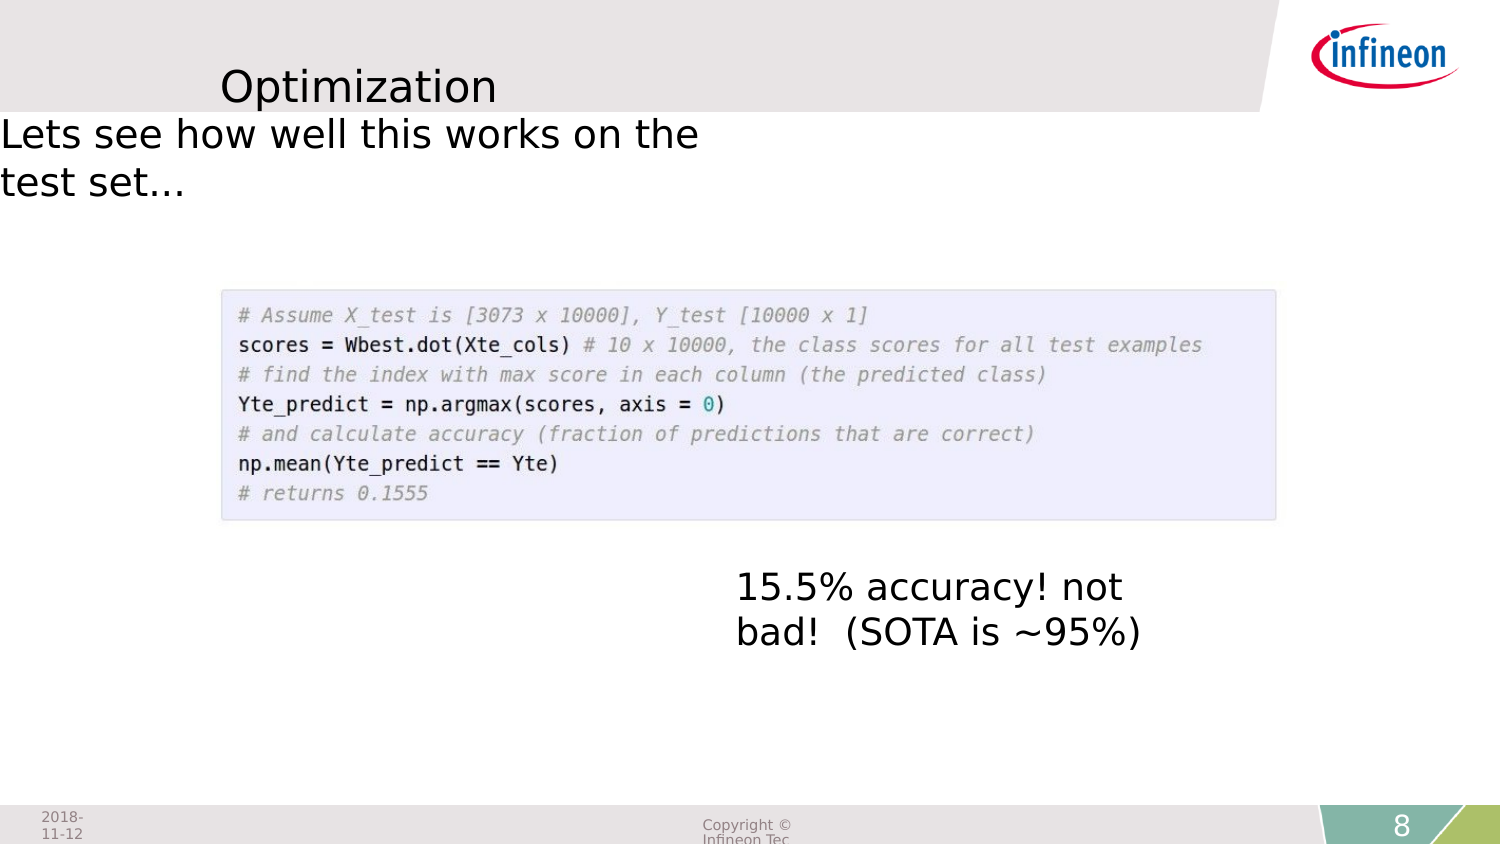

Optimization
Lets see how well this works on the test set...

15.5% accuracy! not bad!  (SOTA is ~95%)
2018-11-12
Copyright © Infineon Technologies AG 2018. All rights reserved.
8